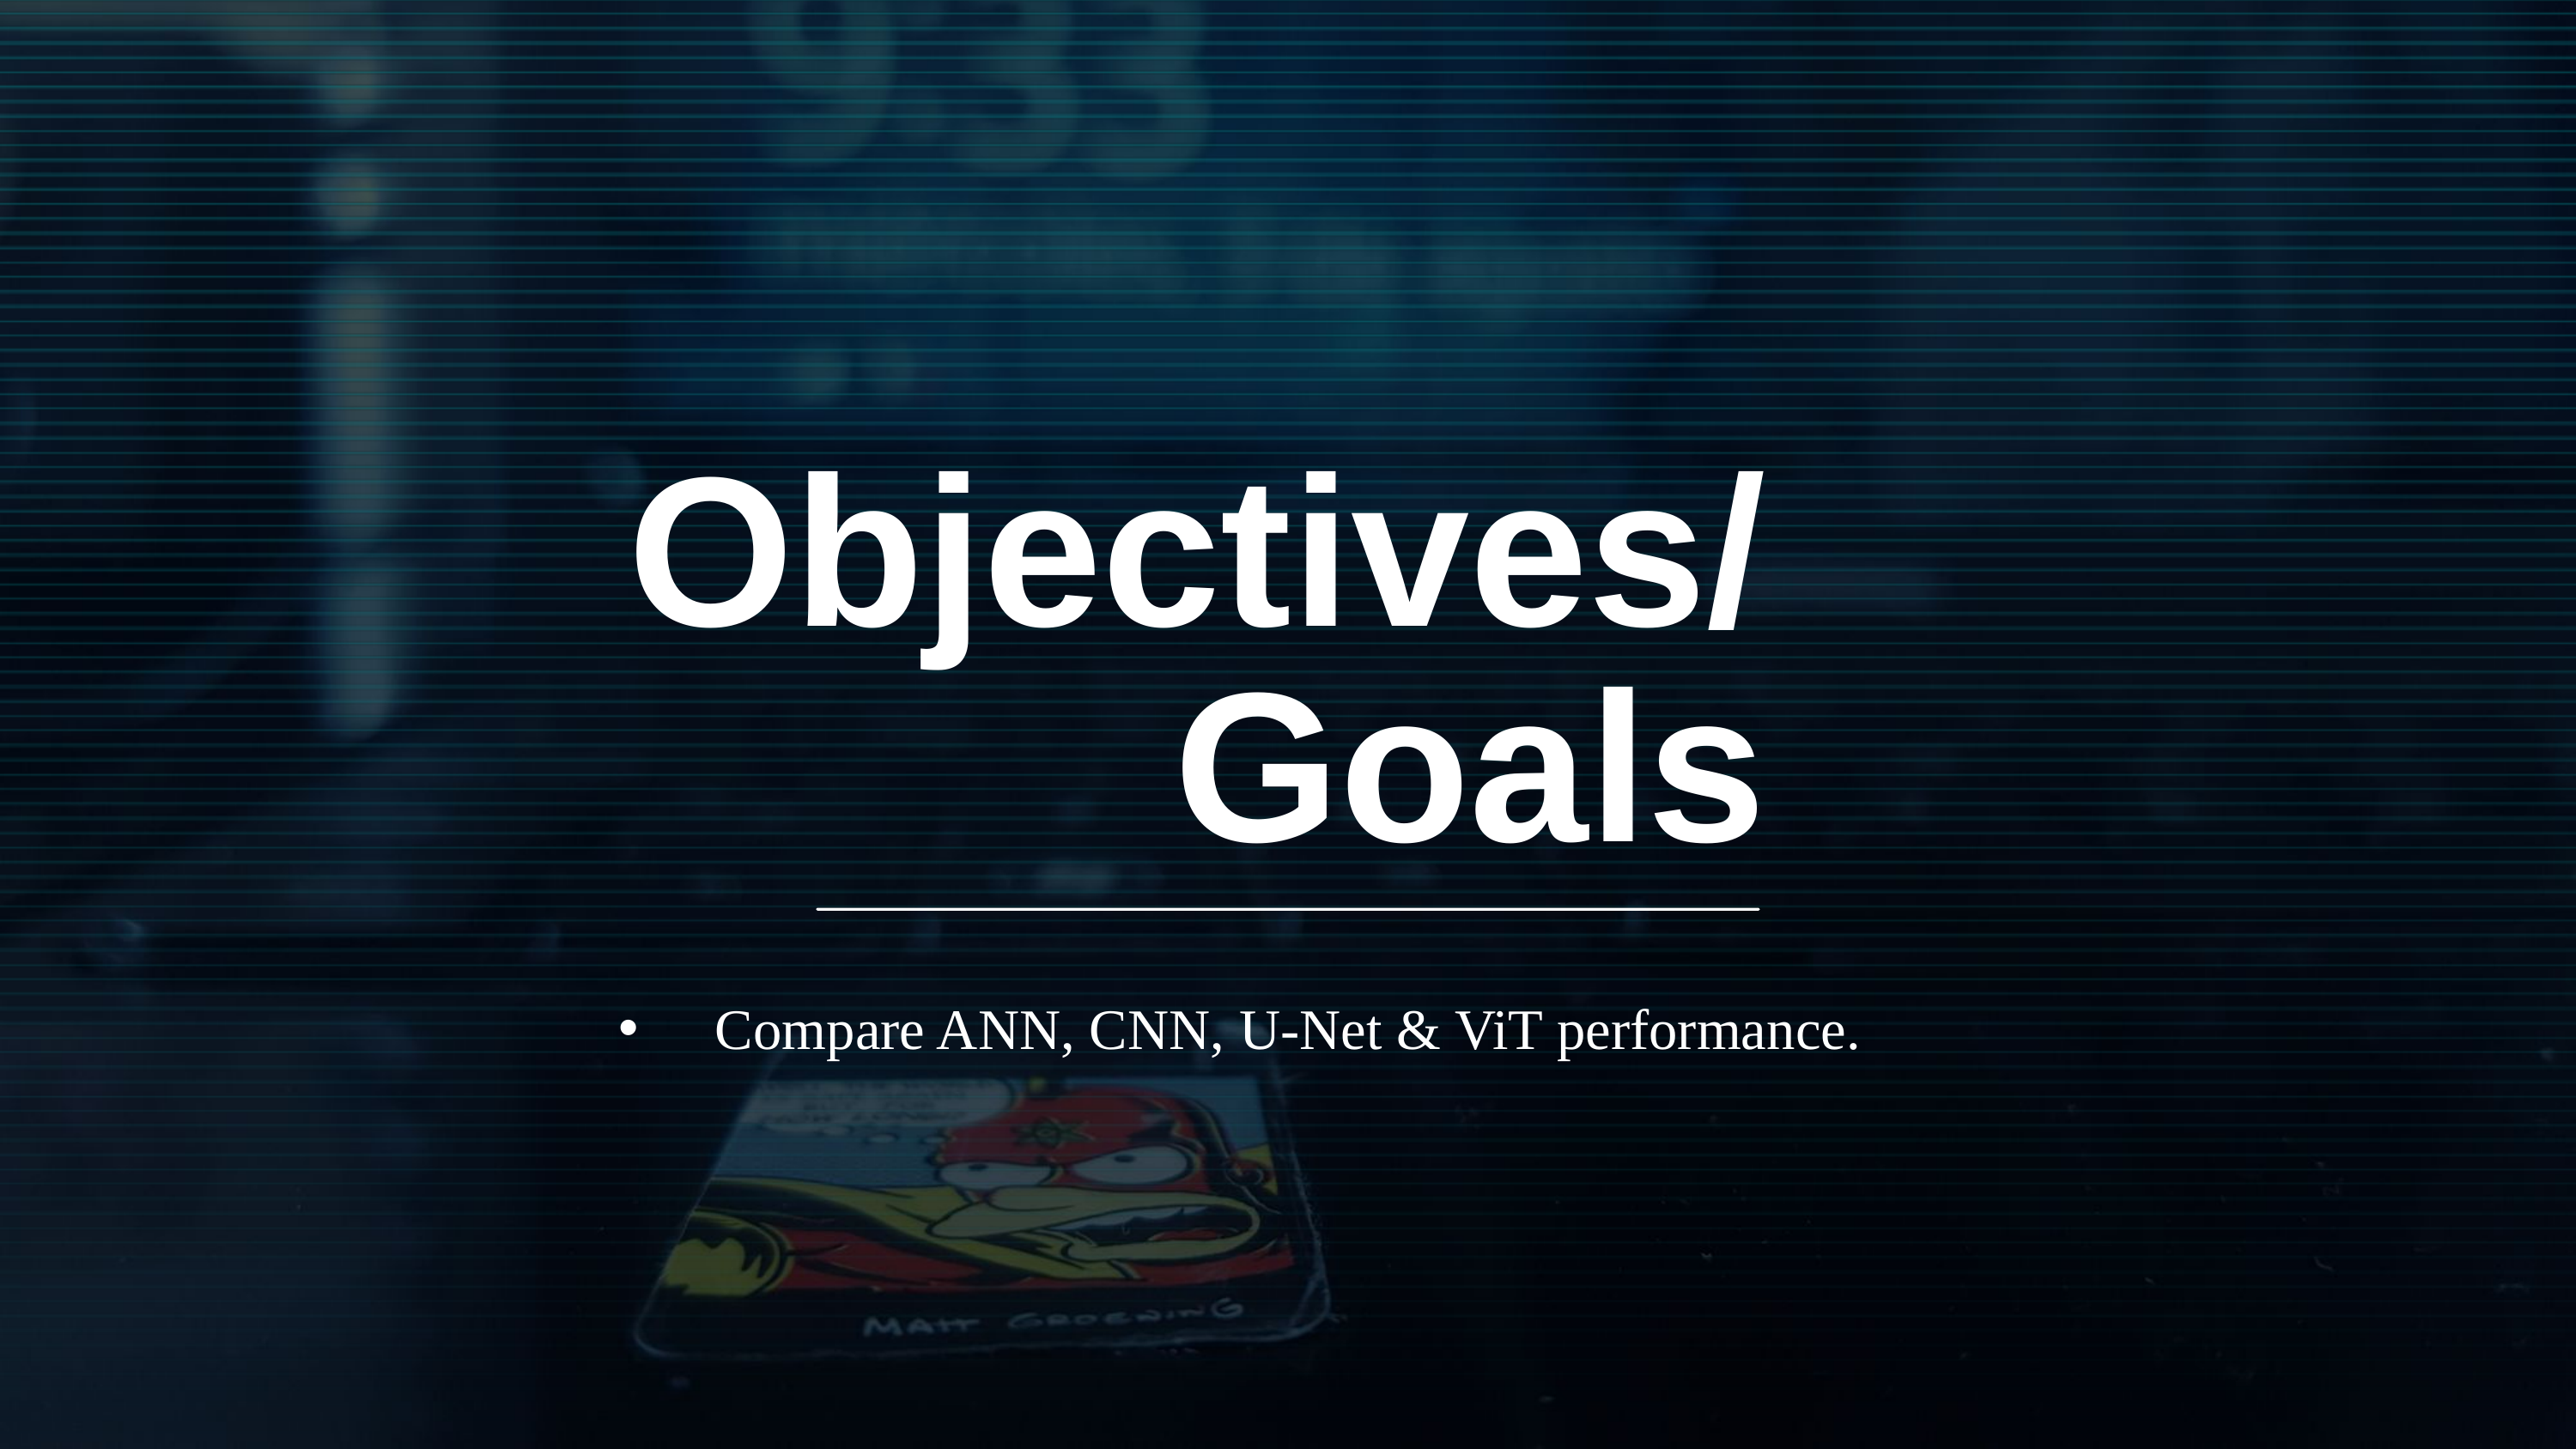

Objectives/
Goals

Compare ANN, CNN, U-Net & ViT performance.